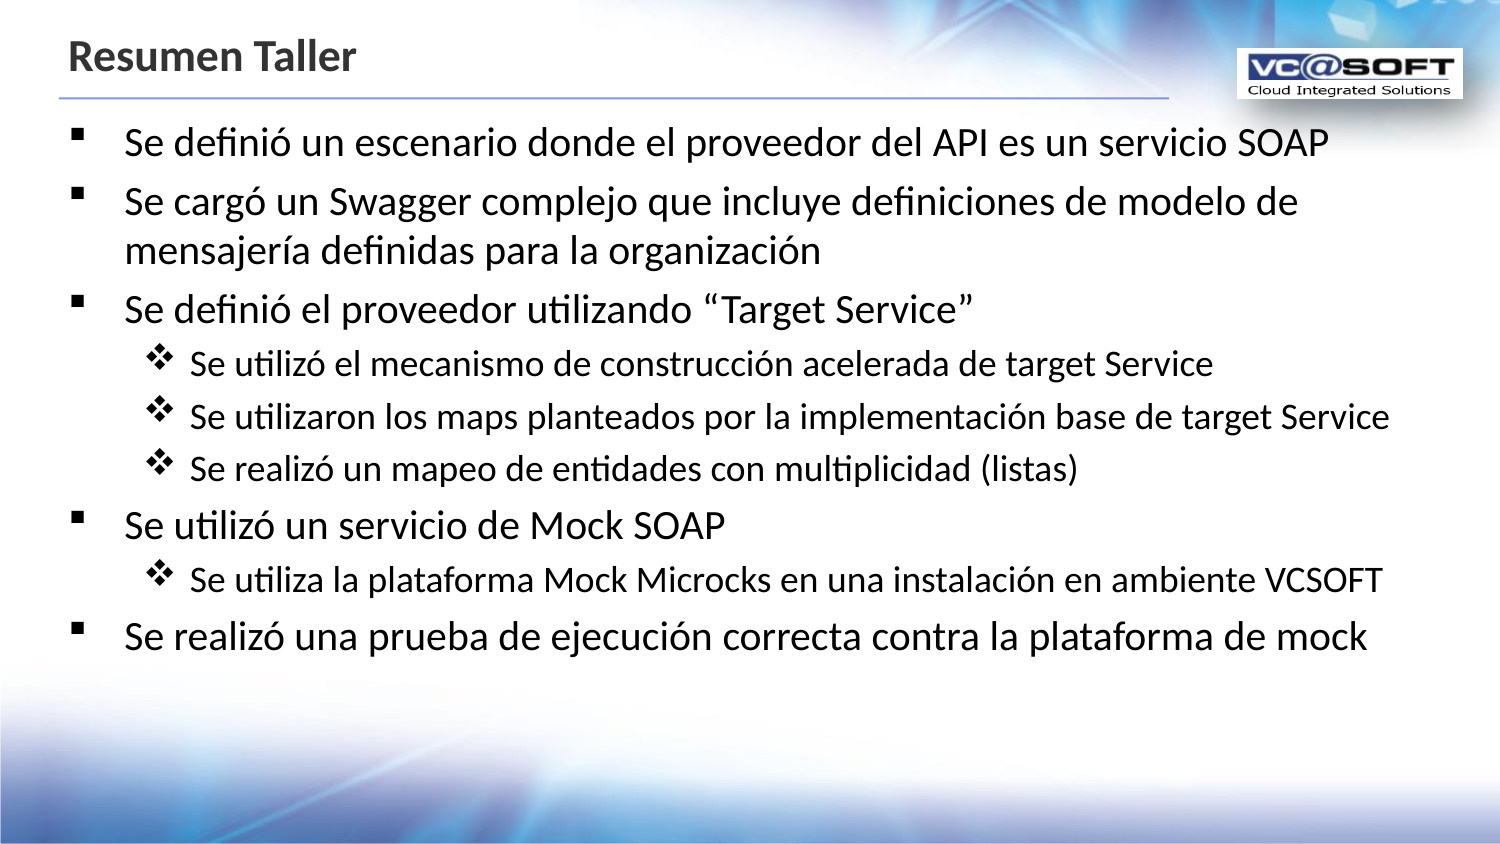

# Resumen Taller
Se definió un escenario donde el proveedor del API es un servicio SOAP
Se cargó un Swagger complejo que incluye definiciones de modelo de mensajería definidas para la organización
Se definió el proveedor utilizando “Target Service”
Se utilizó el mecanismo de construcción acelerada de target Service
Se utilizaron los maps planteados por la implementación base de target Service
Se realizó un mapeo de entidades con multiplicidad (listas)
Se utilizó un servicio de Mock SOAP
Se utiliza la plataforma Mock Microcks en una instalación en ambiente VCSOFT
Se realizó una prueba de ejecución correcta contra la plataforma de mock